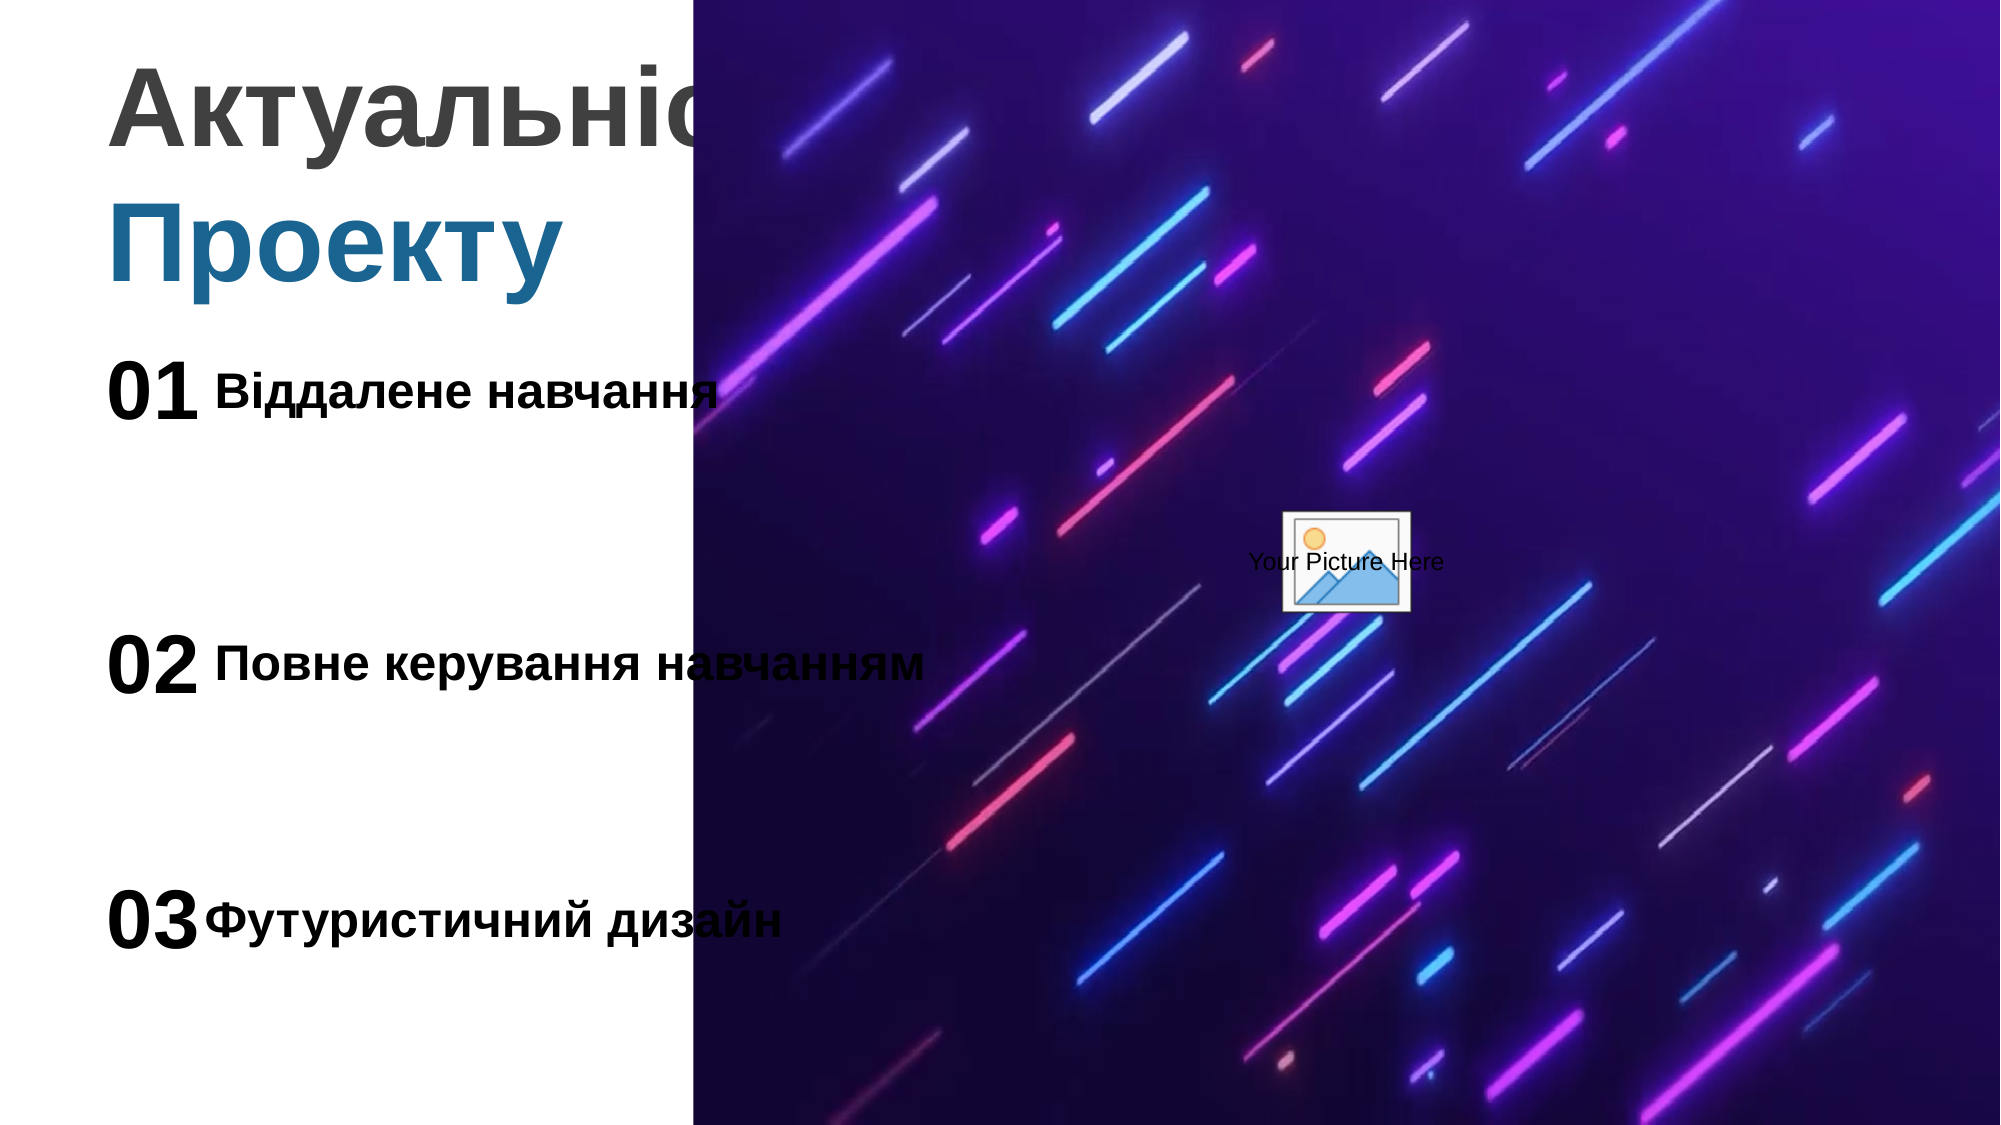

Актуальність Проекту
01
Віддалене навчання
02
Повне керування навчанням
03
Футуристичний дизайн